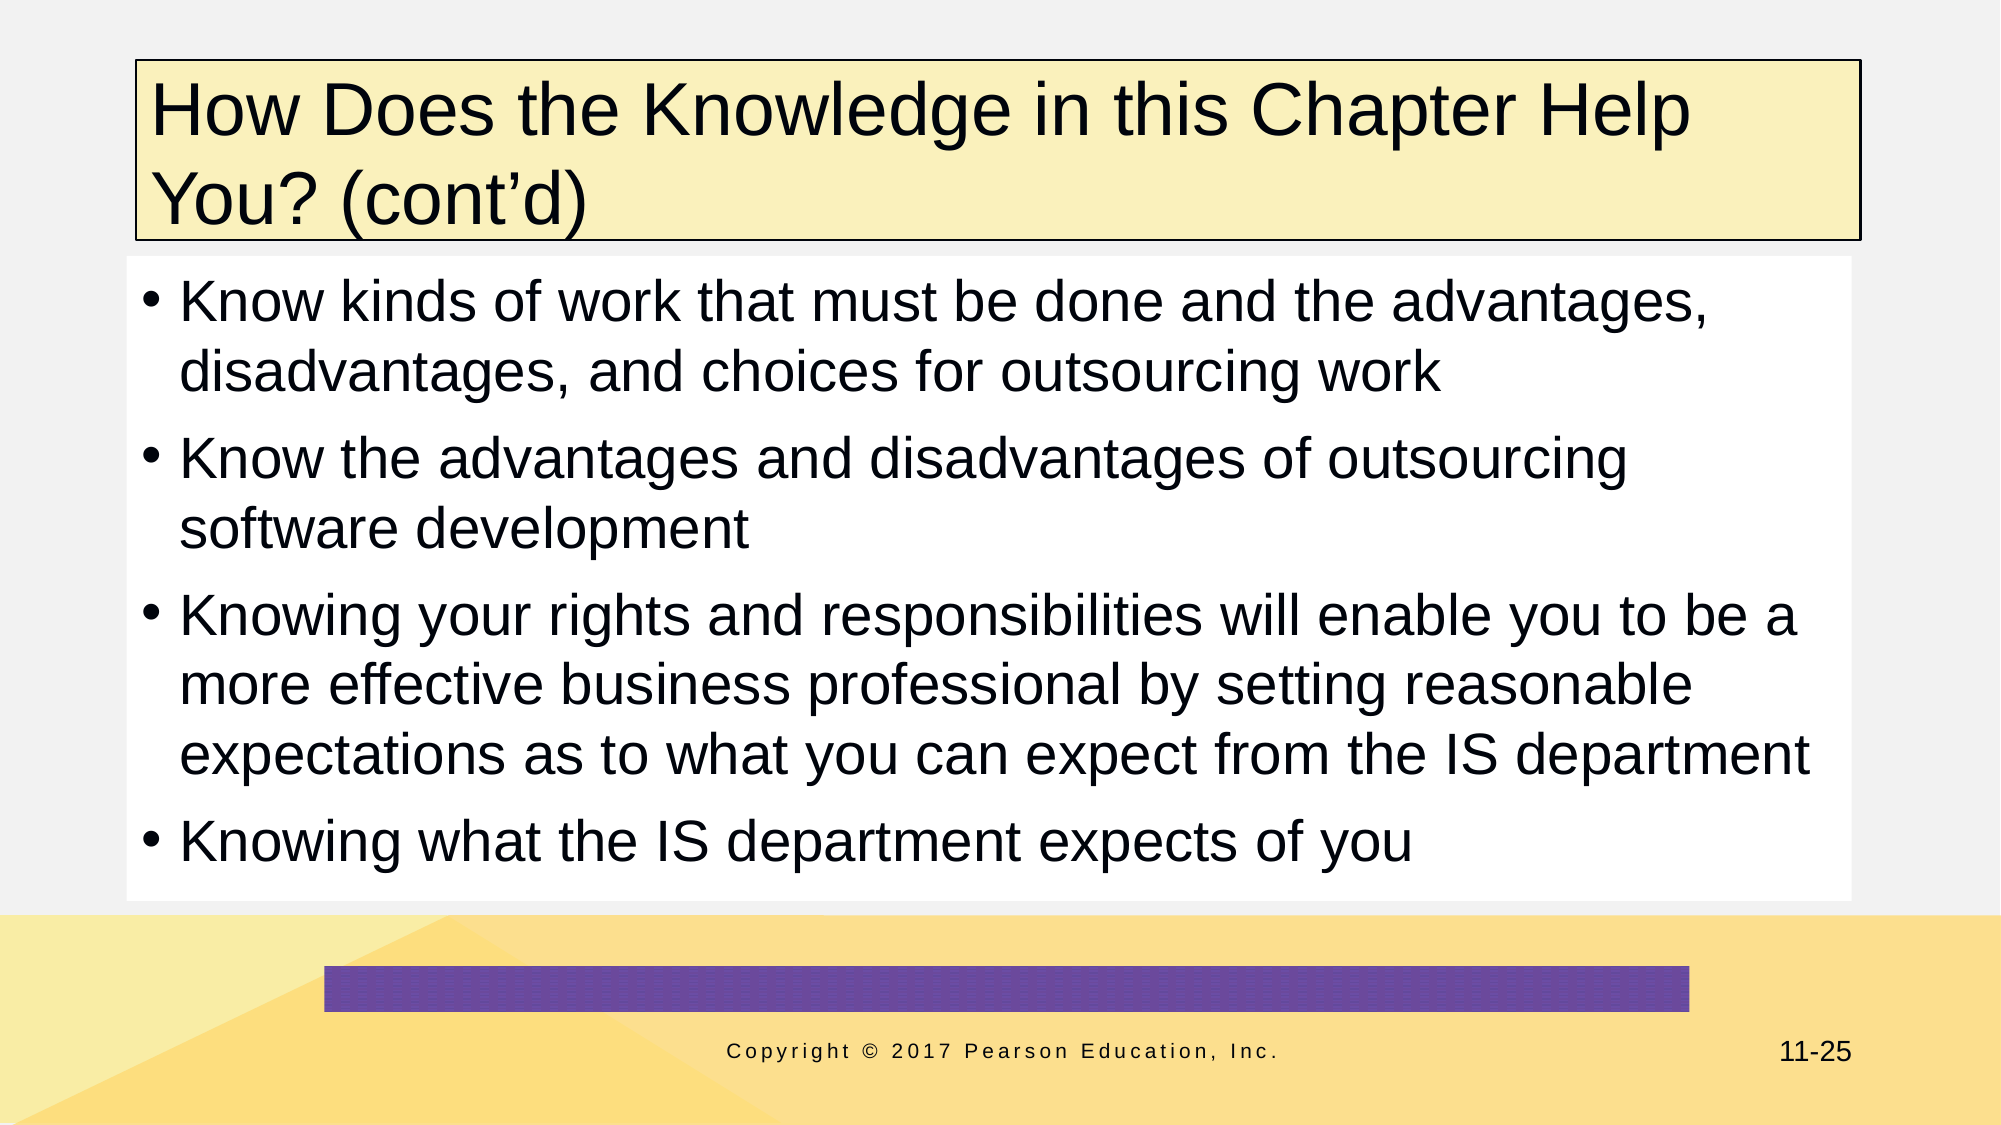

# How Does the Knowledge in this Chapter Help You? (cont’d)
Know kinds of work that must be done and the advantages, disadvantages, and choices for outsourcing work
Know the advantages and disadvantages of outsourcing software development
Knowing your rights and responsibilities will enable you to be a more effective business professional by setting reasonable expectations as to what you can expect from the IS department
Knowing what the IS department expects of you
Copyright © 2017 Pearson Education, Inc.